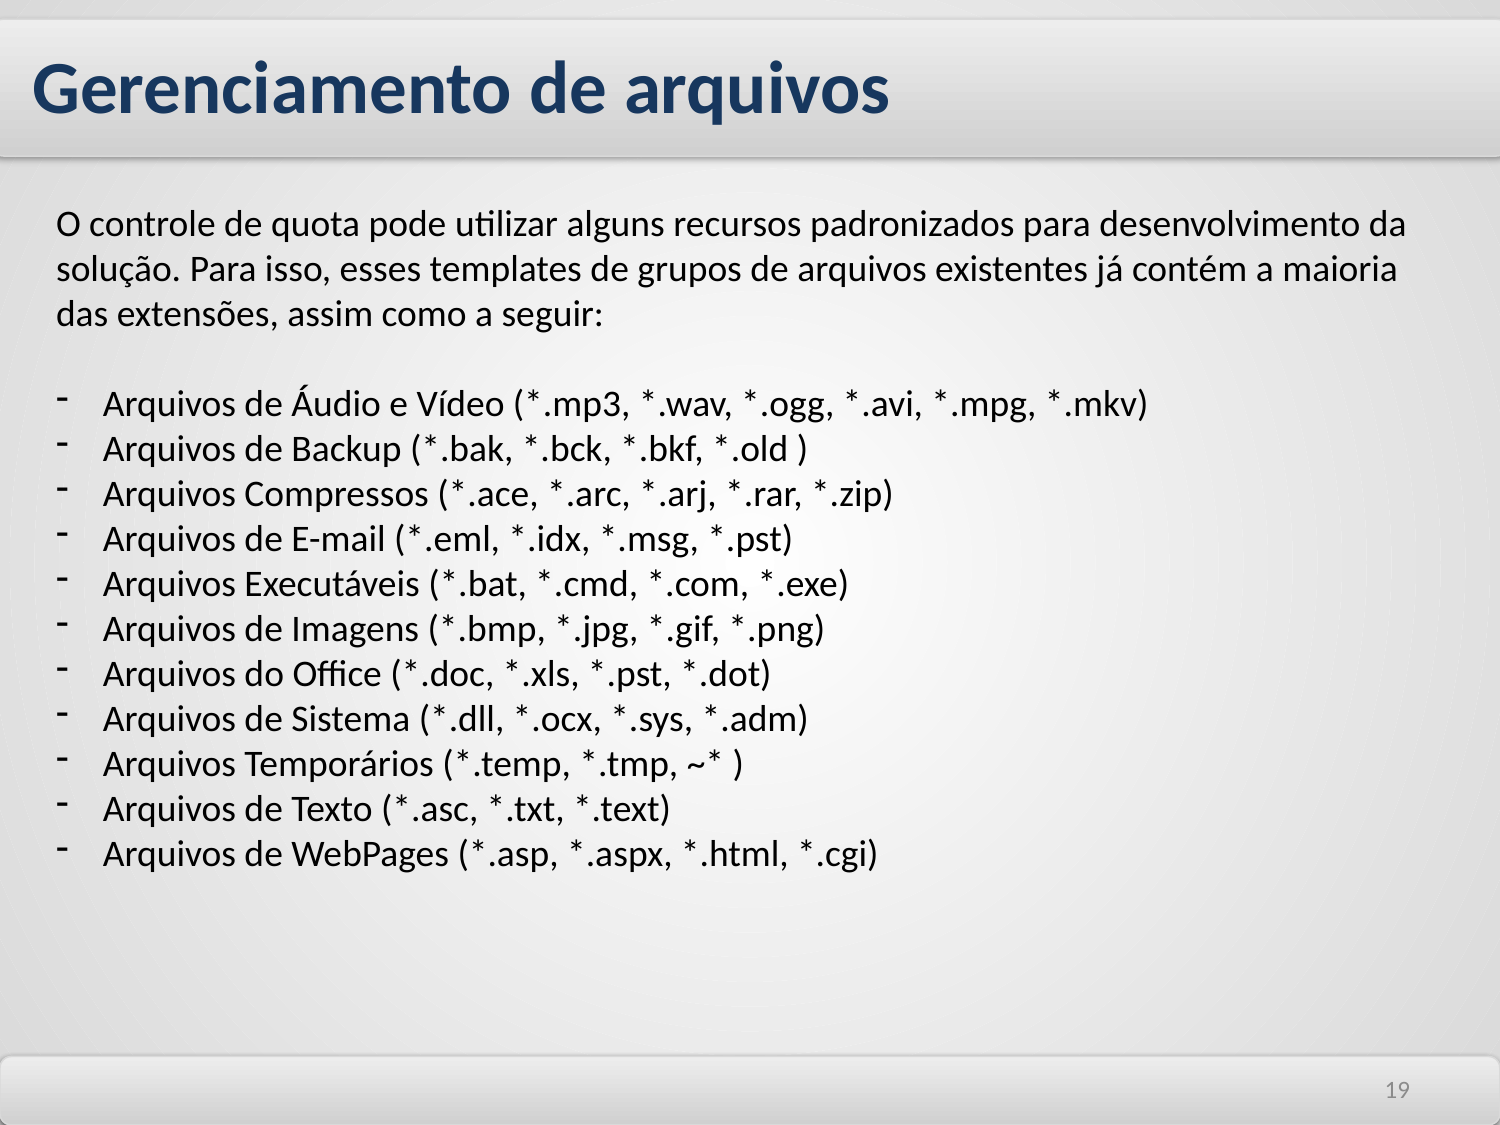

Gerenciamento de arquivos
O controle de quota pode utilizar alguns recursos padronizados para desenvolvimento da solução. Para isso, esses templates de grupos de arquivos existentes já contém a maioria das extensões, assim como a seguir:

Arquivos de Áudio e Vídeo (*.mp3, *.wav, *.ogg, *.avi, *.mpg, *.mkv)
Arquivos de Backup (*.bak, *.bck, *.bkf, *.old )
Arquivos Compressos (*.ace, *.arc, *.arj, *.rar, *.zip)
Arquivos de E-mail (*.eml, *.idx, *.msg, *.pst)
Arquivos Executáveis (*.bat, *.cmd, *.com, *.exe)
Arquivos de Imagens (*.bmp, *.jpg, *.gif, *.png)
Arquivos do Office (*.doc, *.xls, *.pst, *.dot)
Arquivos de Sistema (*.dll, *.ocx, *.sys, *.adm)
Arquivos Temporários (*.temp, *.tmp, ~* )
Arquivos de Texto (*.asc, *.txt, *.text)
Arquivos de WebPages (*.asp, *.aspx, *.html, *.cgi)

19
19